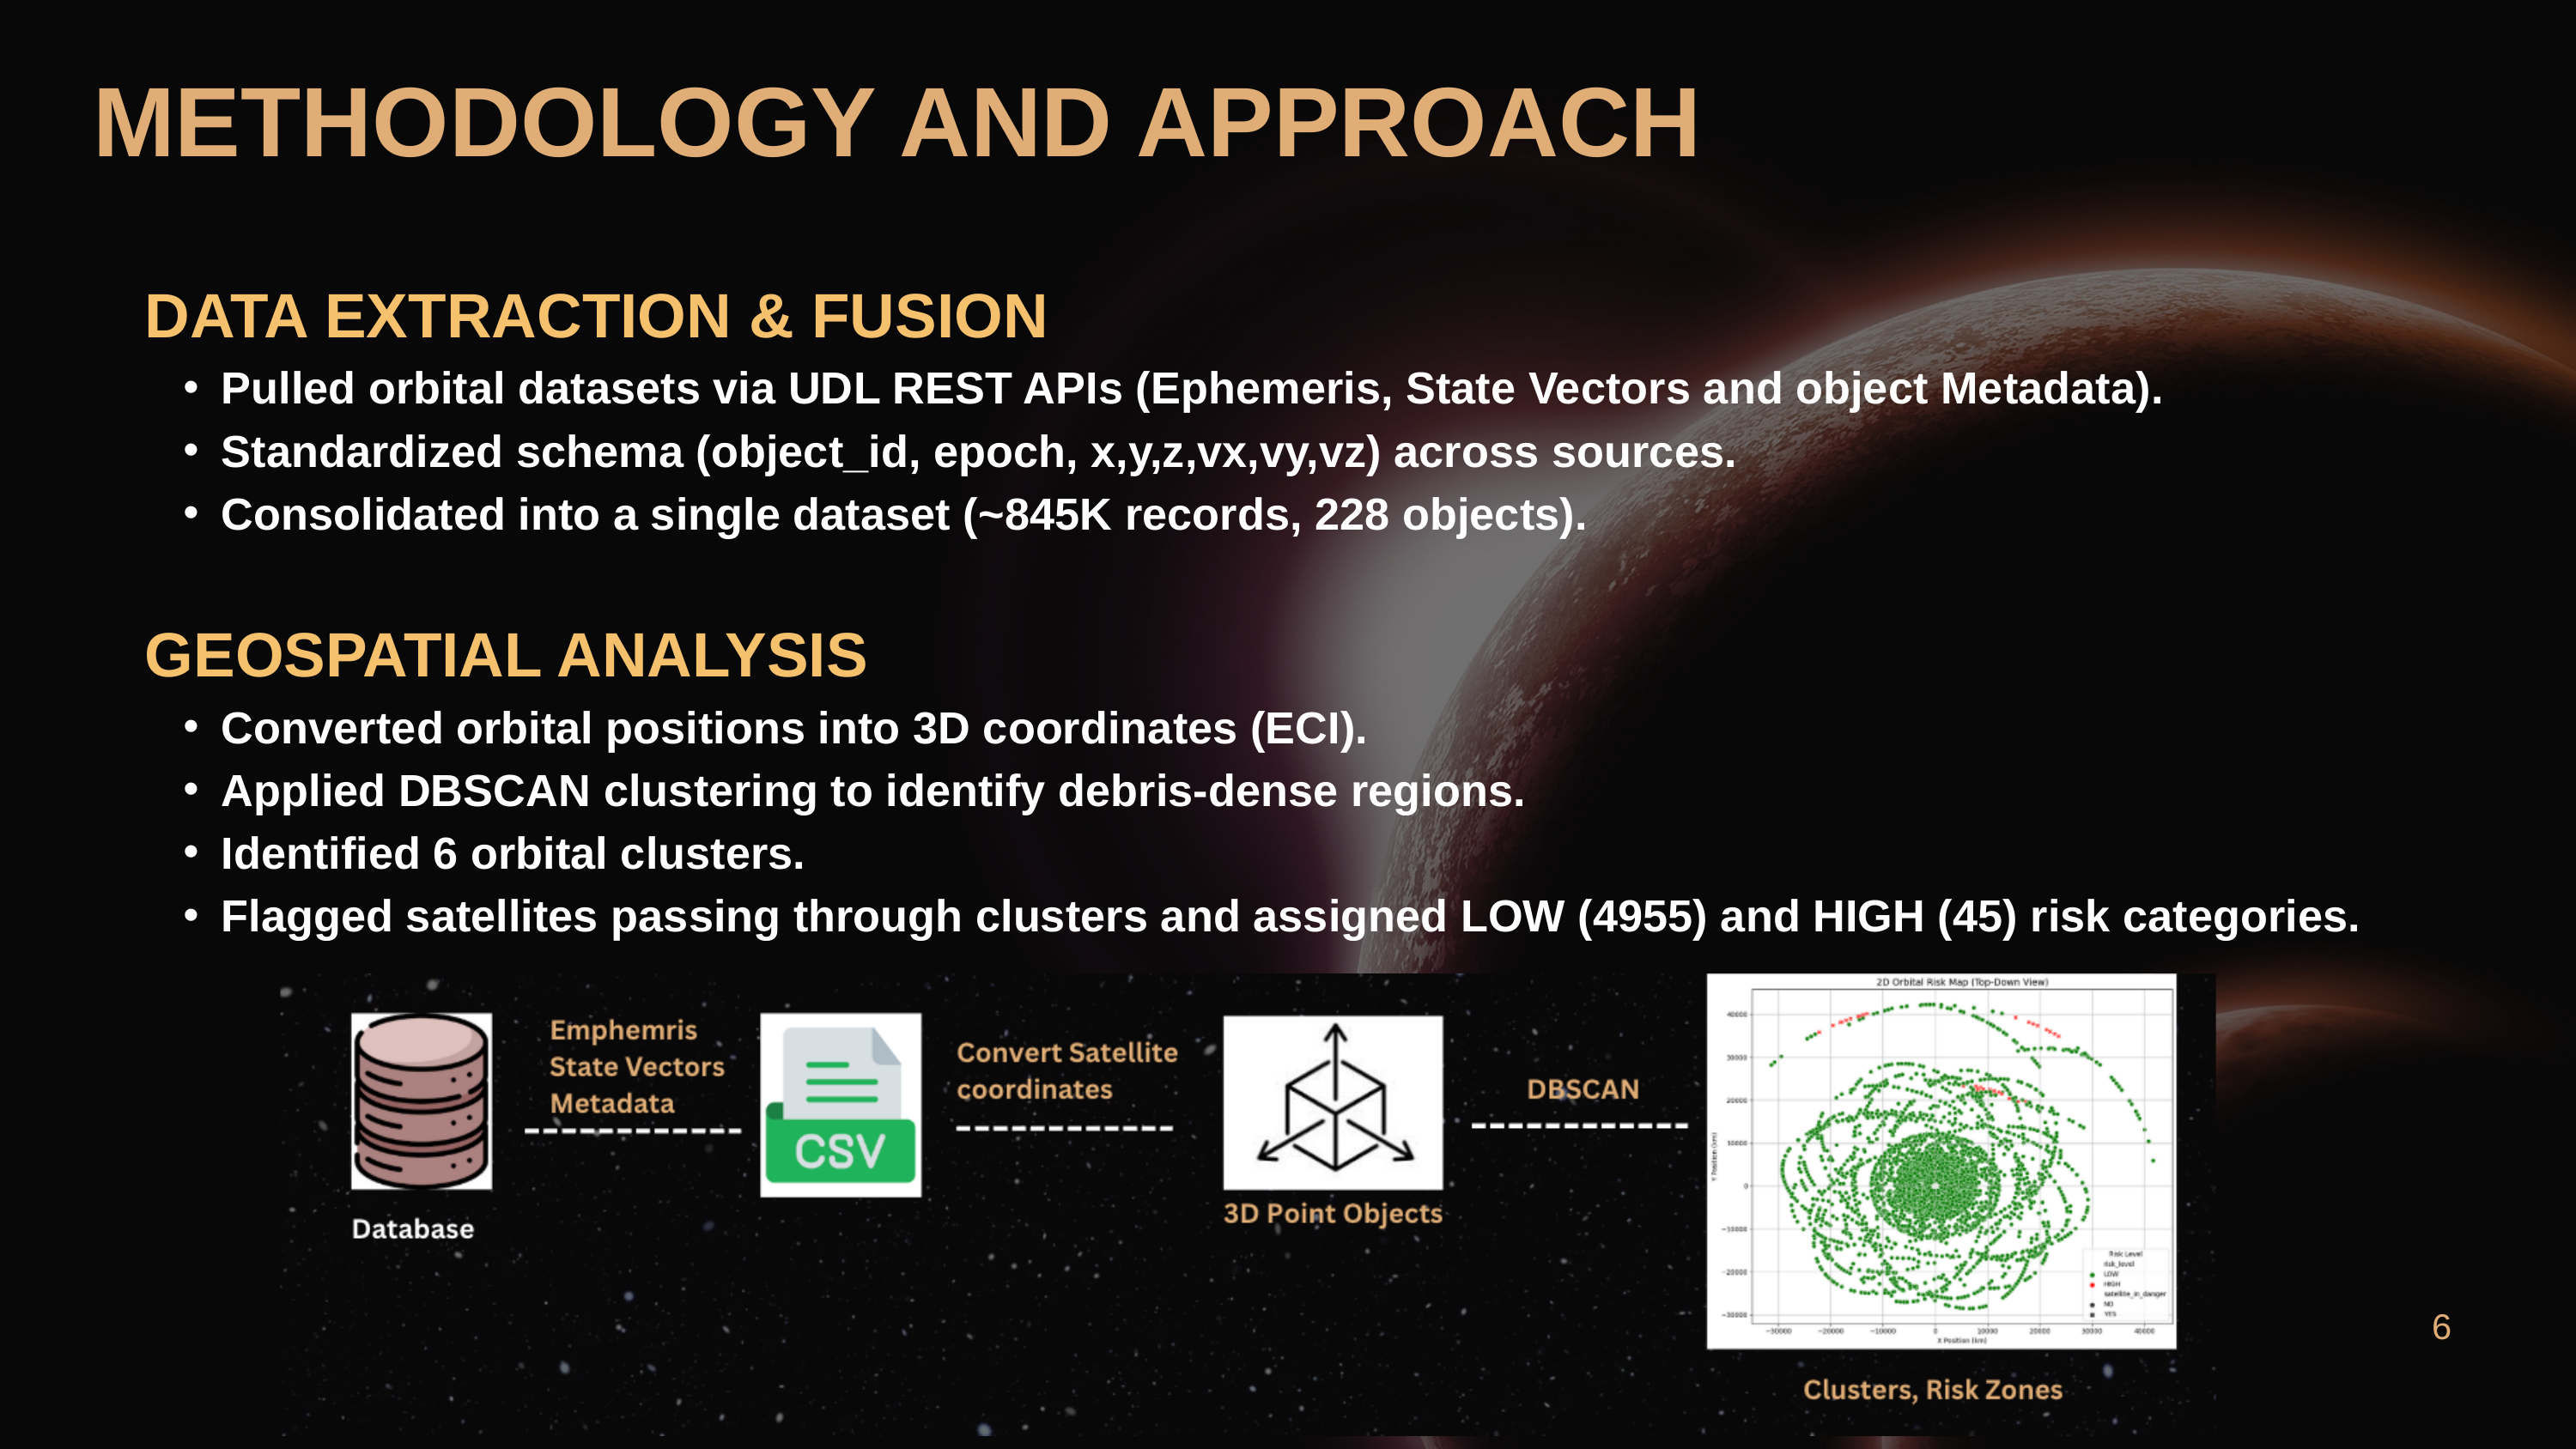

METHODOLOGY AND APPROACH
DATA EXTRACTION & FUSION
Pulled orbital datasets via UDL REST APIs (Ephemeris, State Vectors and object Metadata).
Standardized schema (object_id, epoch, x,y,z,vx,vy,vz) across sources.
Consolidated into a single dataset (~845K records, 228 objects).

GEOSPATIAL ANALYSIS
Converted orbital positions into 3D coordinates (ECI).
Applied DBSCAN clustering to identify debris-dense regions.
Identified 6 orbital clusters.
Flagged satellites passing through clusters and assigned LOW (4955) and HIGH (45) risk categories.

6